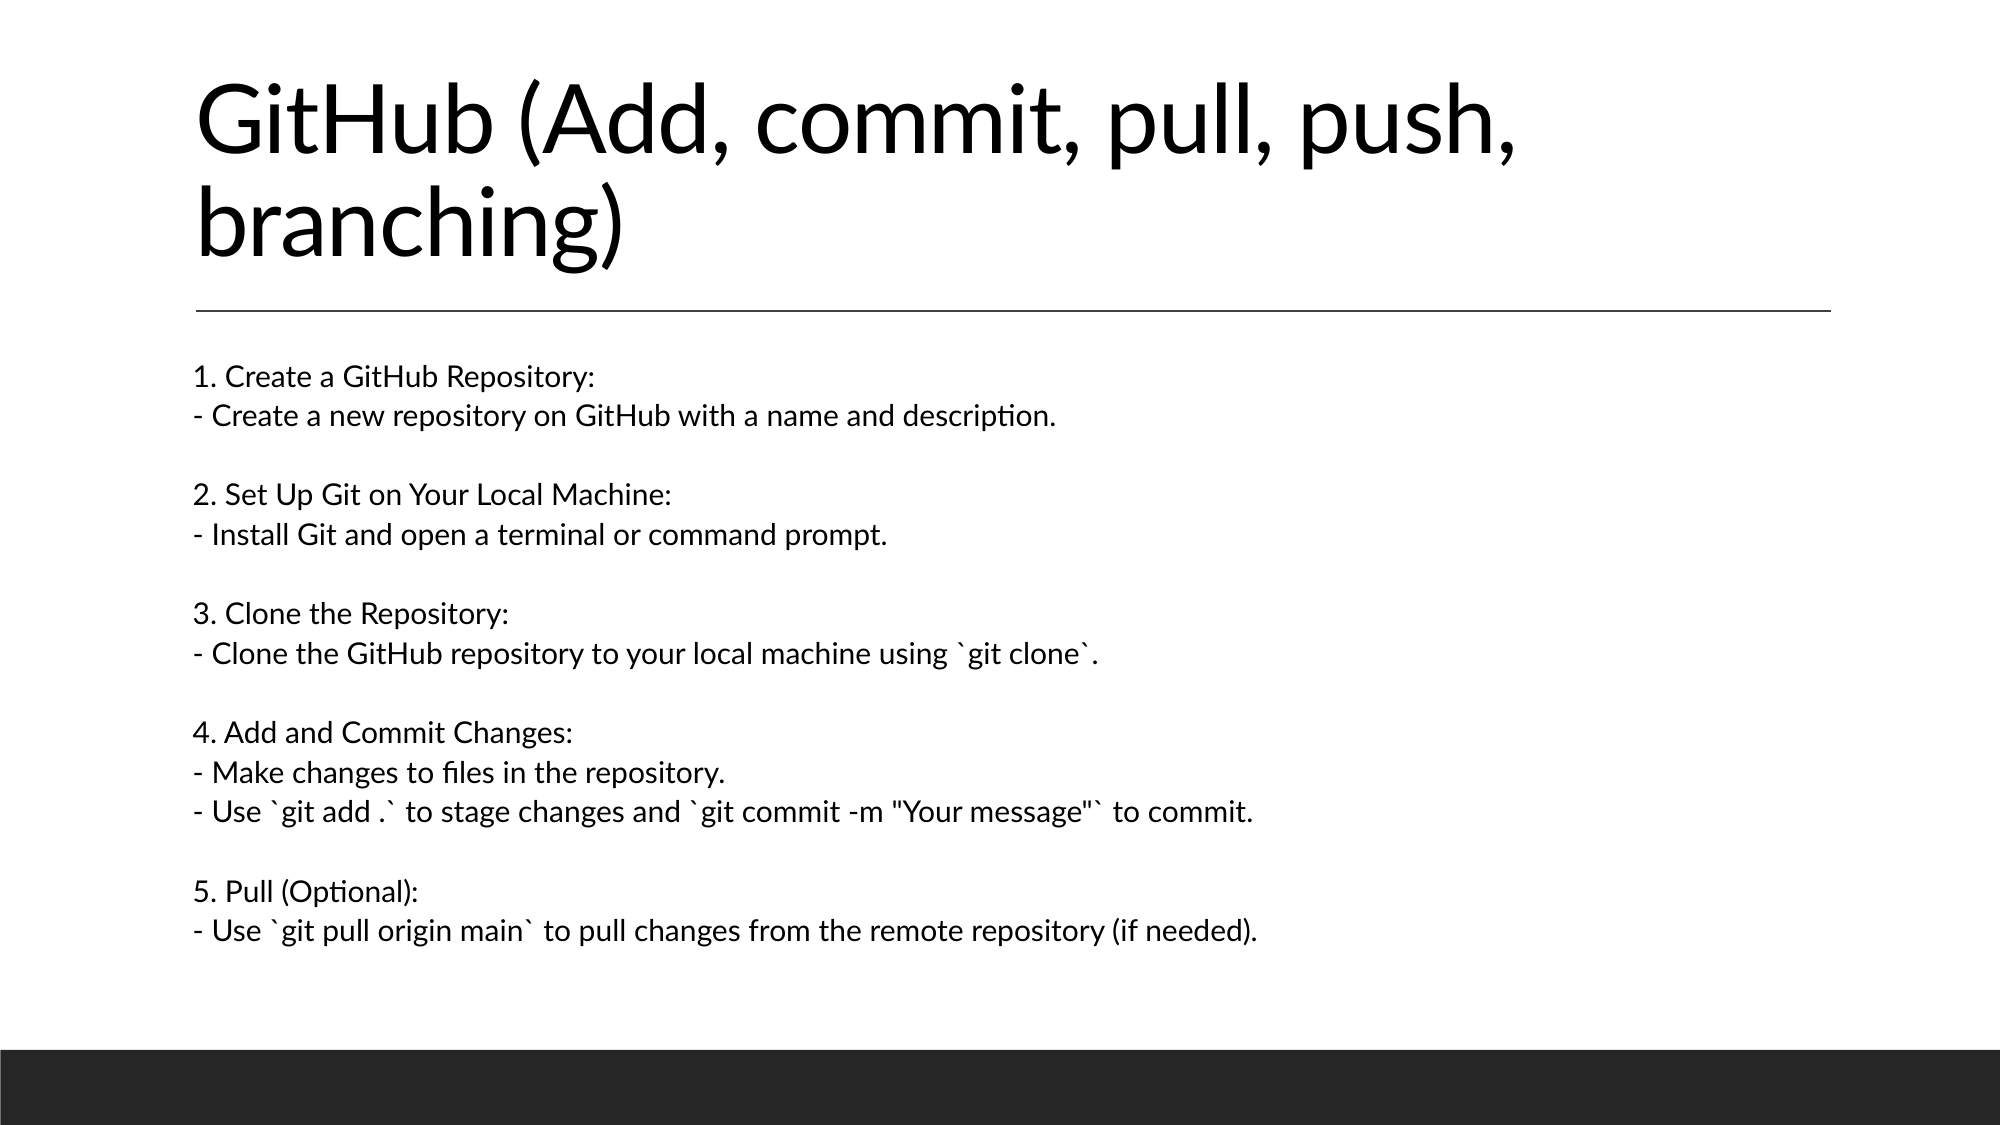

# GitHub (Add, commit, pull, push, branching)
1. Create a GitHub Repository:
- Create a new repository on GitHub with a name and description.
2. Set Up Git on Your Local Machine:
- Install Git and open a terminal or command prompt.
3. Clone the Repository:
- Clone the GitHub repository to your local machine using `git clone`.
4. Add and Commit Changes:
- Make changes to files in the repository.
- Use `git add .` to stage changes and `git commit -m "Your message"` to commit.
5. Pull (Optional):
- Use `git pull origin main` to pull changes from the remote repository (if needed).